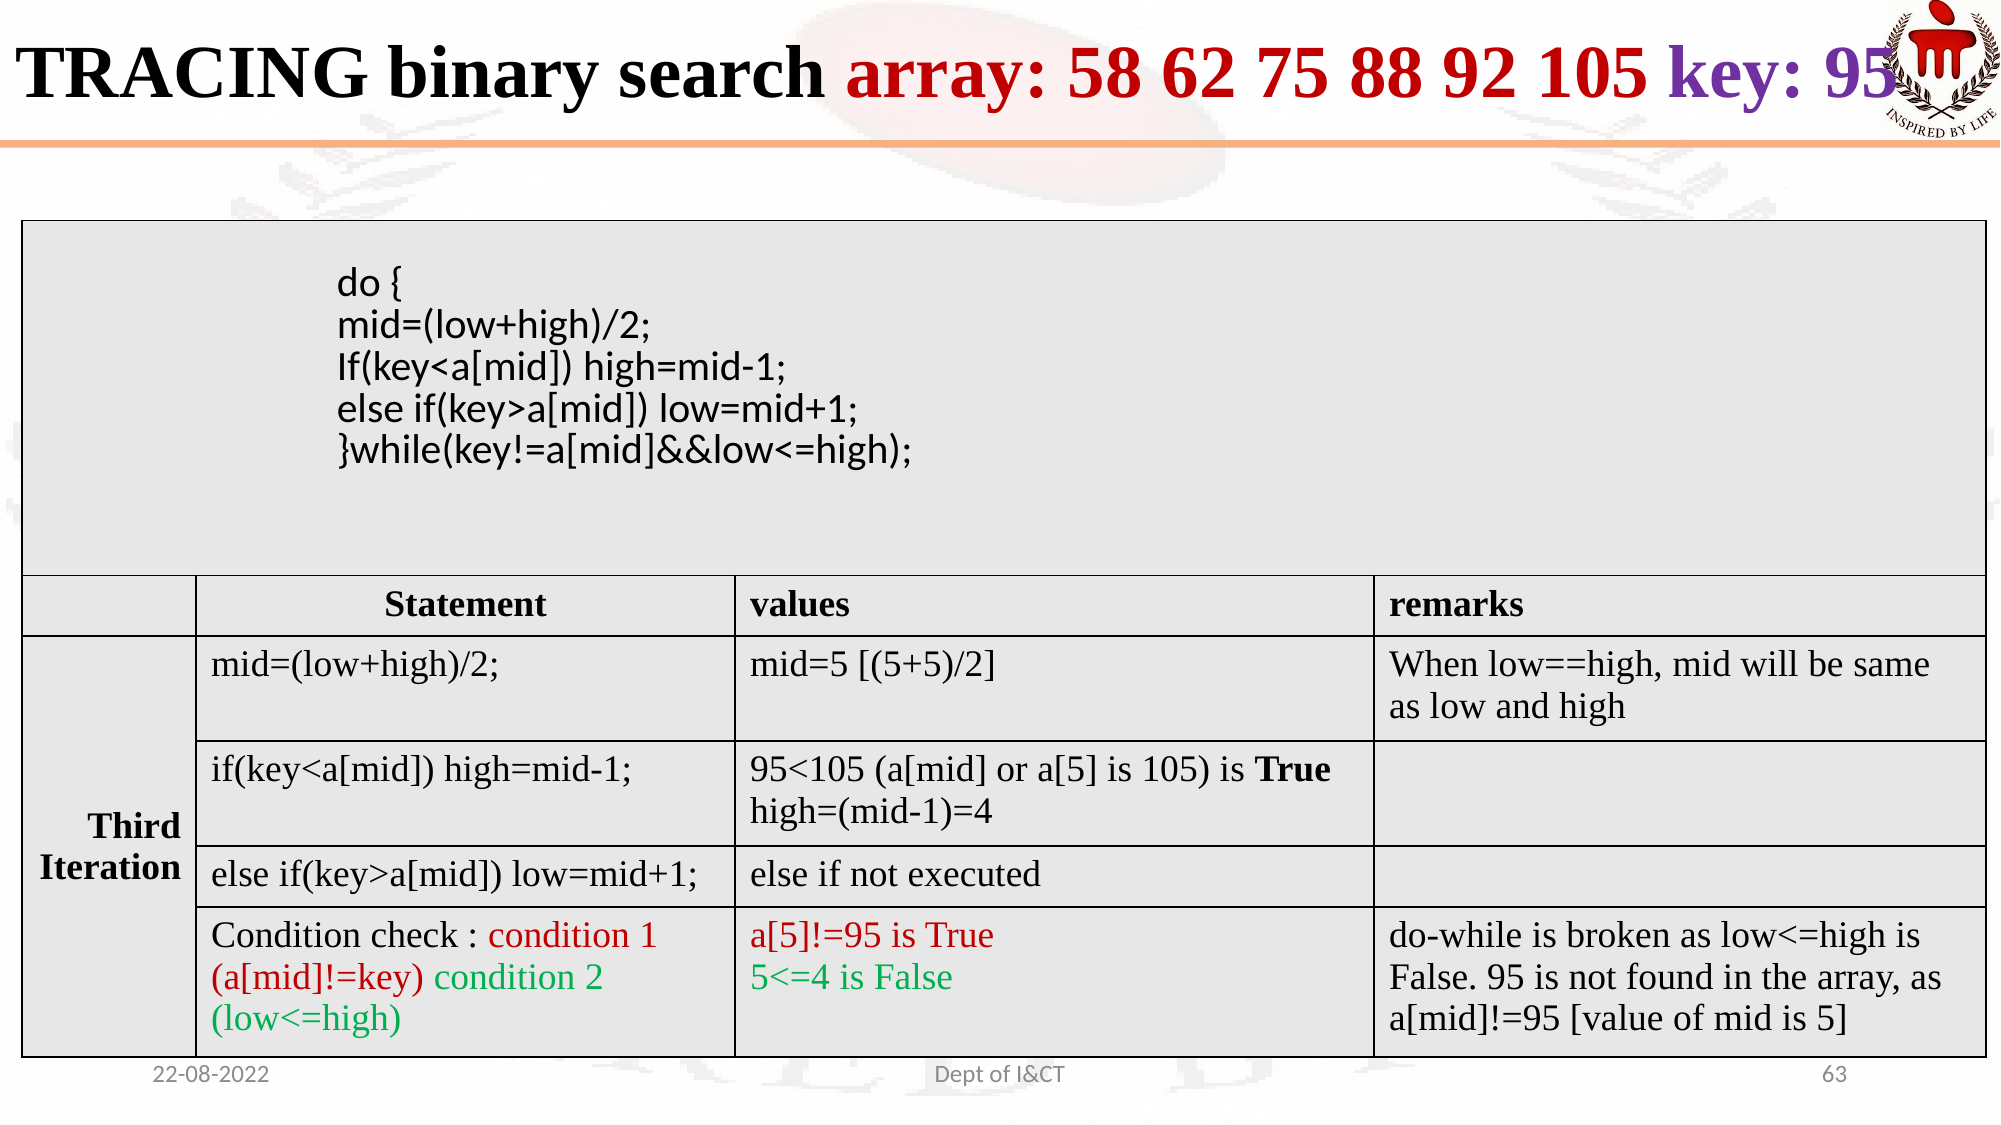

# TRACING binary search array: 58 62 75 88 92 105 key: 95
| do { mid=(low+high)/2; If(key<a[mid]) high=mid-1; else if(key>a[mid]) low=mid+1; }while(key!=a[mid]&&low<=high); |  |  |  |
| --- | --- | --- | --- |
|  | Statement | values | remarks |
| Third Iteration | mid=(low+high)/2; | mid=5 [(5+5)/2] | When low==high, mid will be same as low and high |
|  | if(key<a[mid]) high=mid-1; | 95<105 (a[mid] or a[5] is 105) is True high=(mid-1)=4 |  |
|  | else if(key>a[mid]) low=mid+1; | else if not executed |  |
|  | Condition check : condition 1 (a[mid]!=key) condition 2 (low<=high) | a[5]!=95 is True 5<=4 is False | do-while is broken as low<=high is False. 95 is not found in the array, as a[mid]!=95 [value of mid is 5] |
low=0; high=n-1
do
{
mid=(low+high)/2;
If(key<a[mid]) high=mid-1;
else if(key>a[mid]) low=mid+1;
}while(key!=a[mid]&&low<=high);

22-08-2022
Dept of I&CT
63